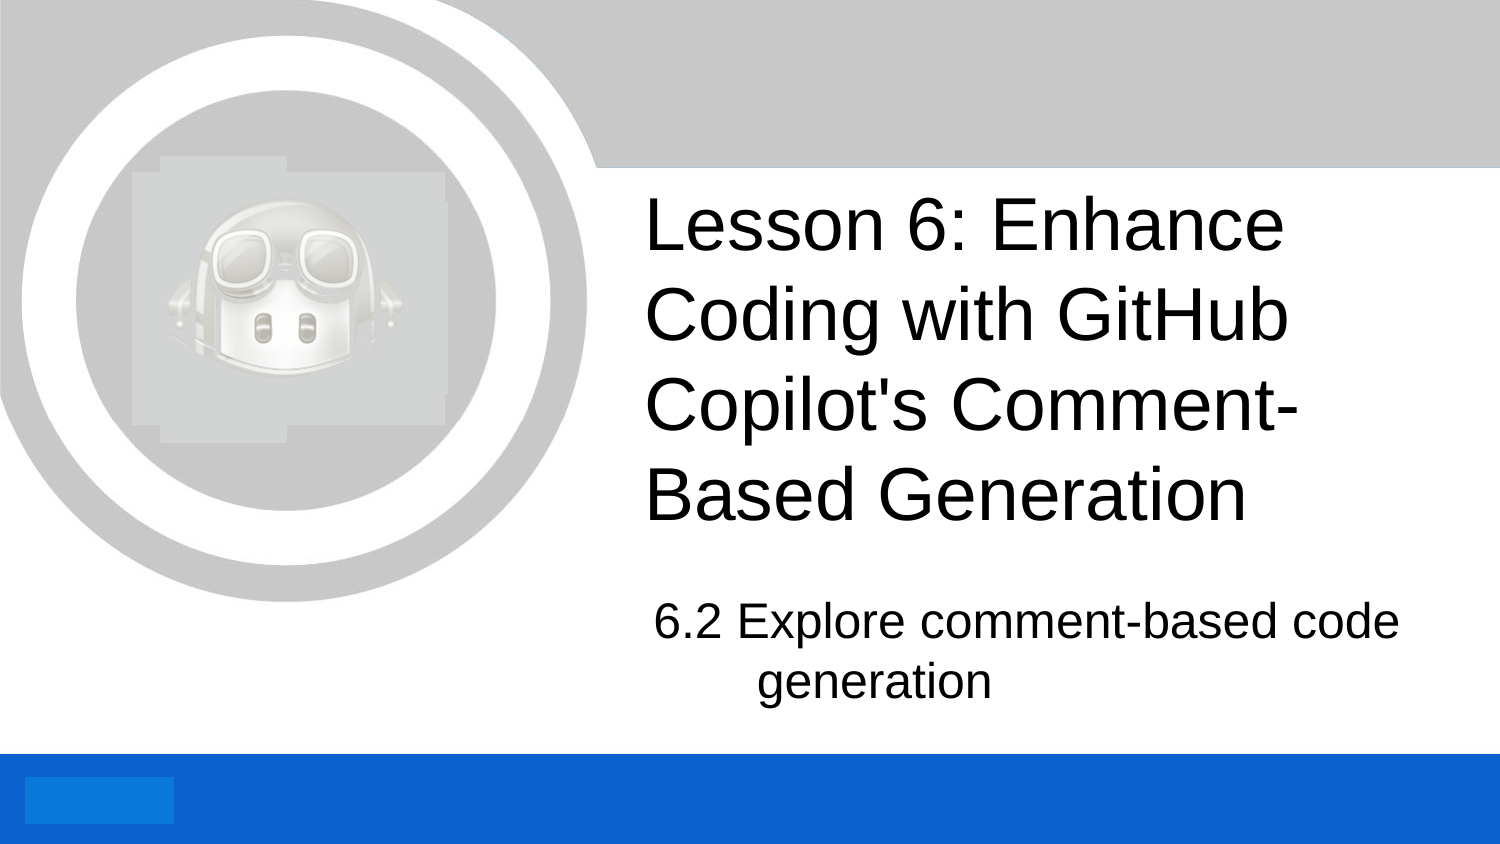

# Lesson 6: Enhance Coding with GitHub Copilot's Comment-Based Generation
6.2 Explore comment-based code generation